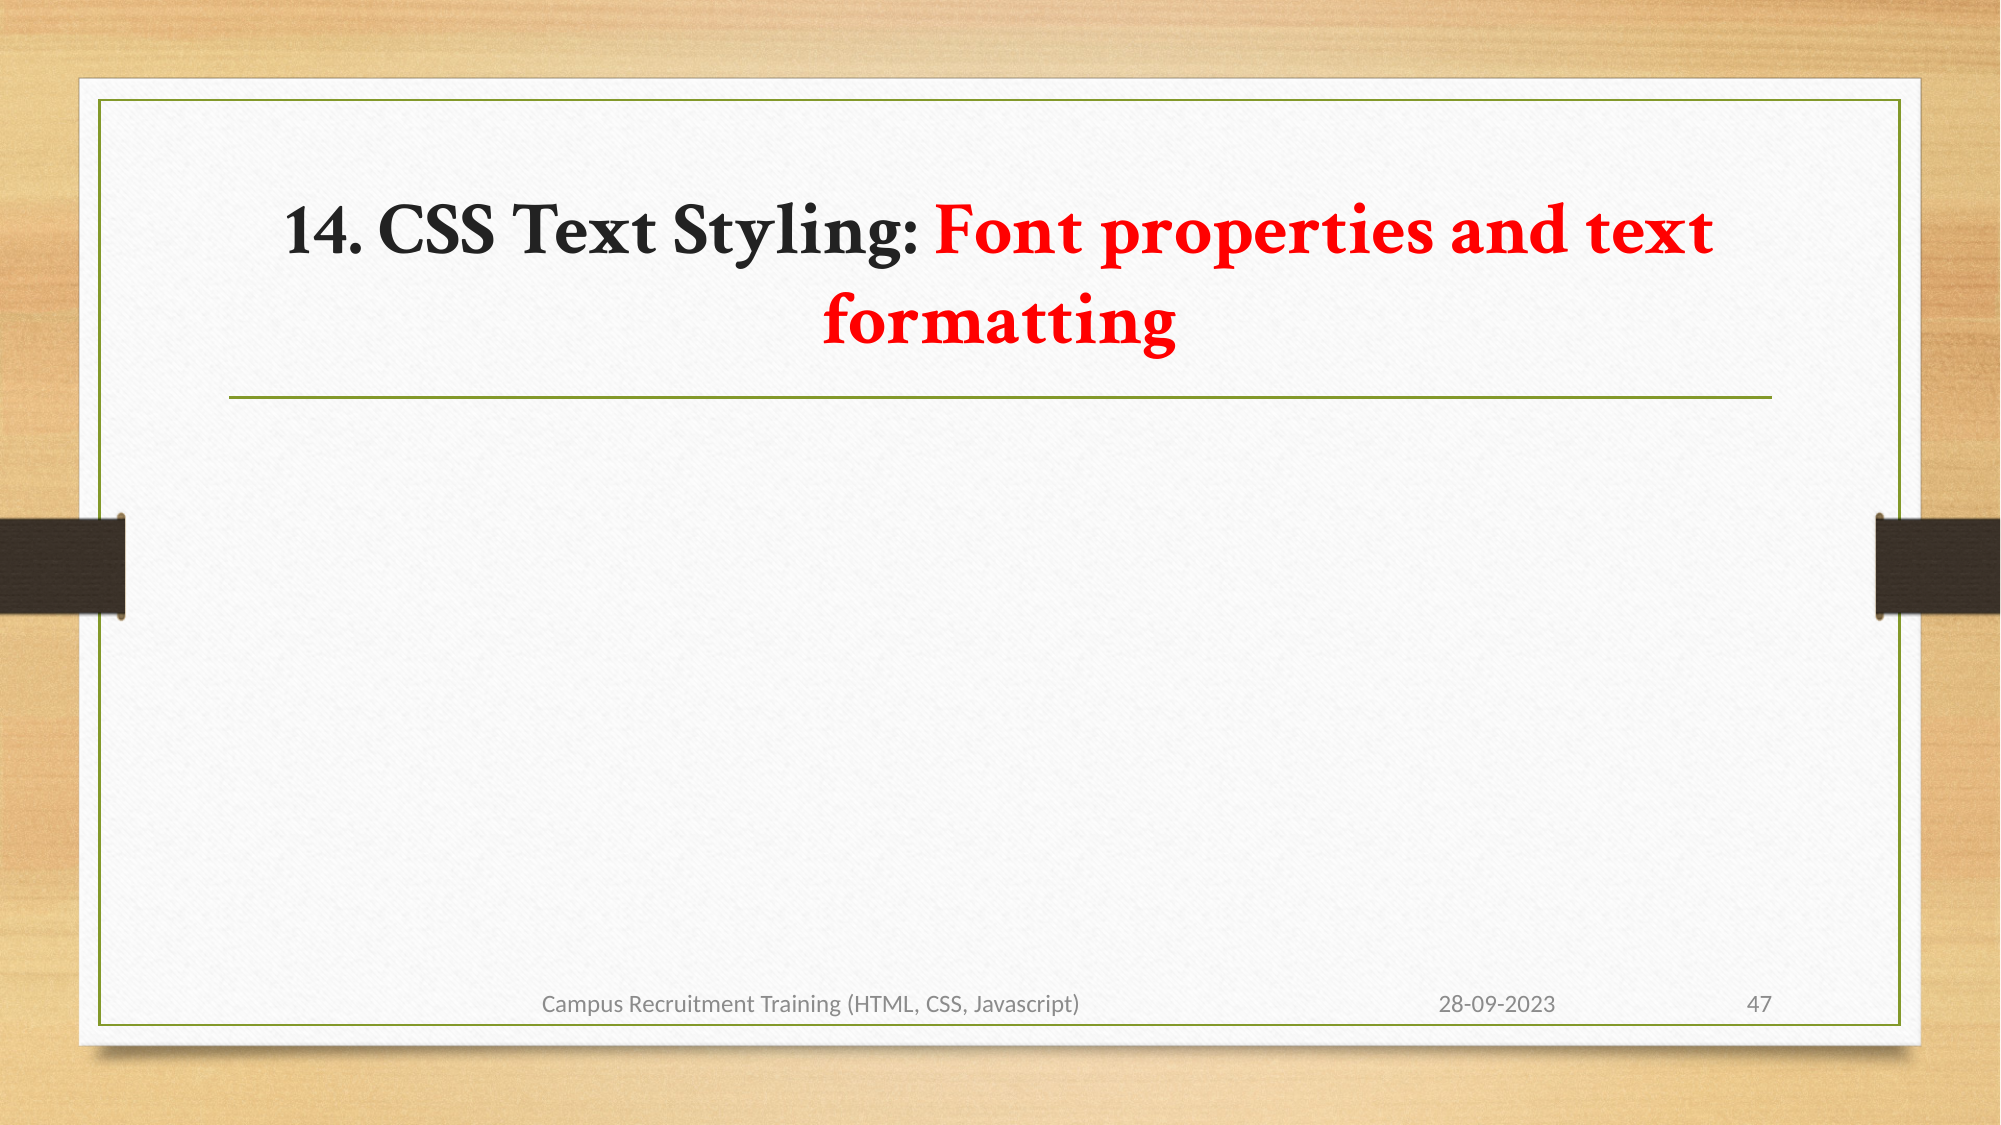

# 14. CSS Text Styling: Font properties and text formatting

Campus Recruitment Training (HTML, CSS, Javascript)
28-09-2023
47